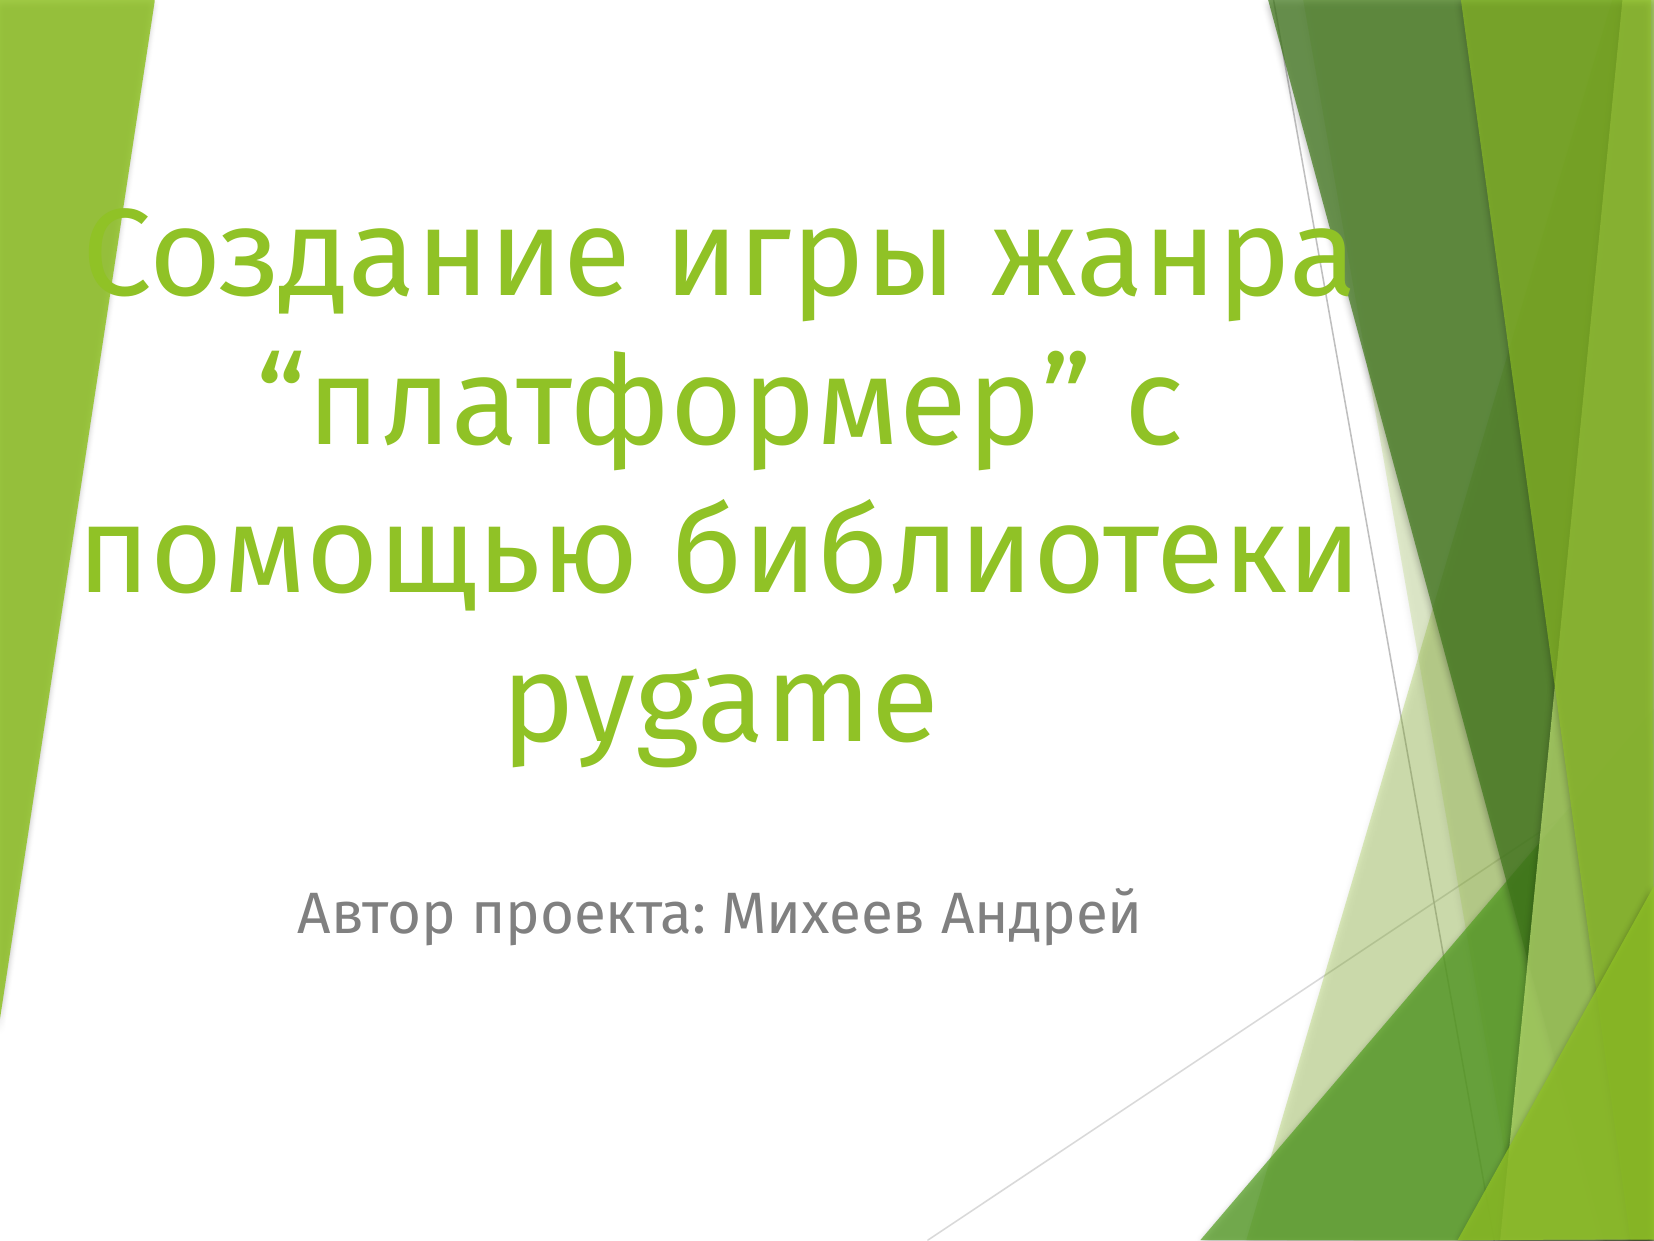

# Создание игры жанра “платформер” с помощью библиотеки pygame
Автор проекта: Михеев Андрей